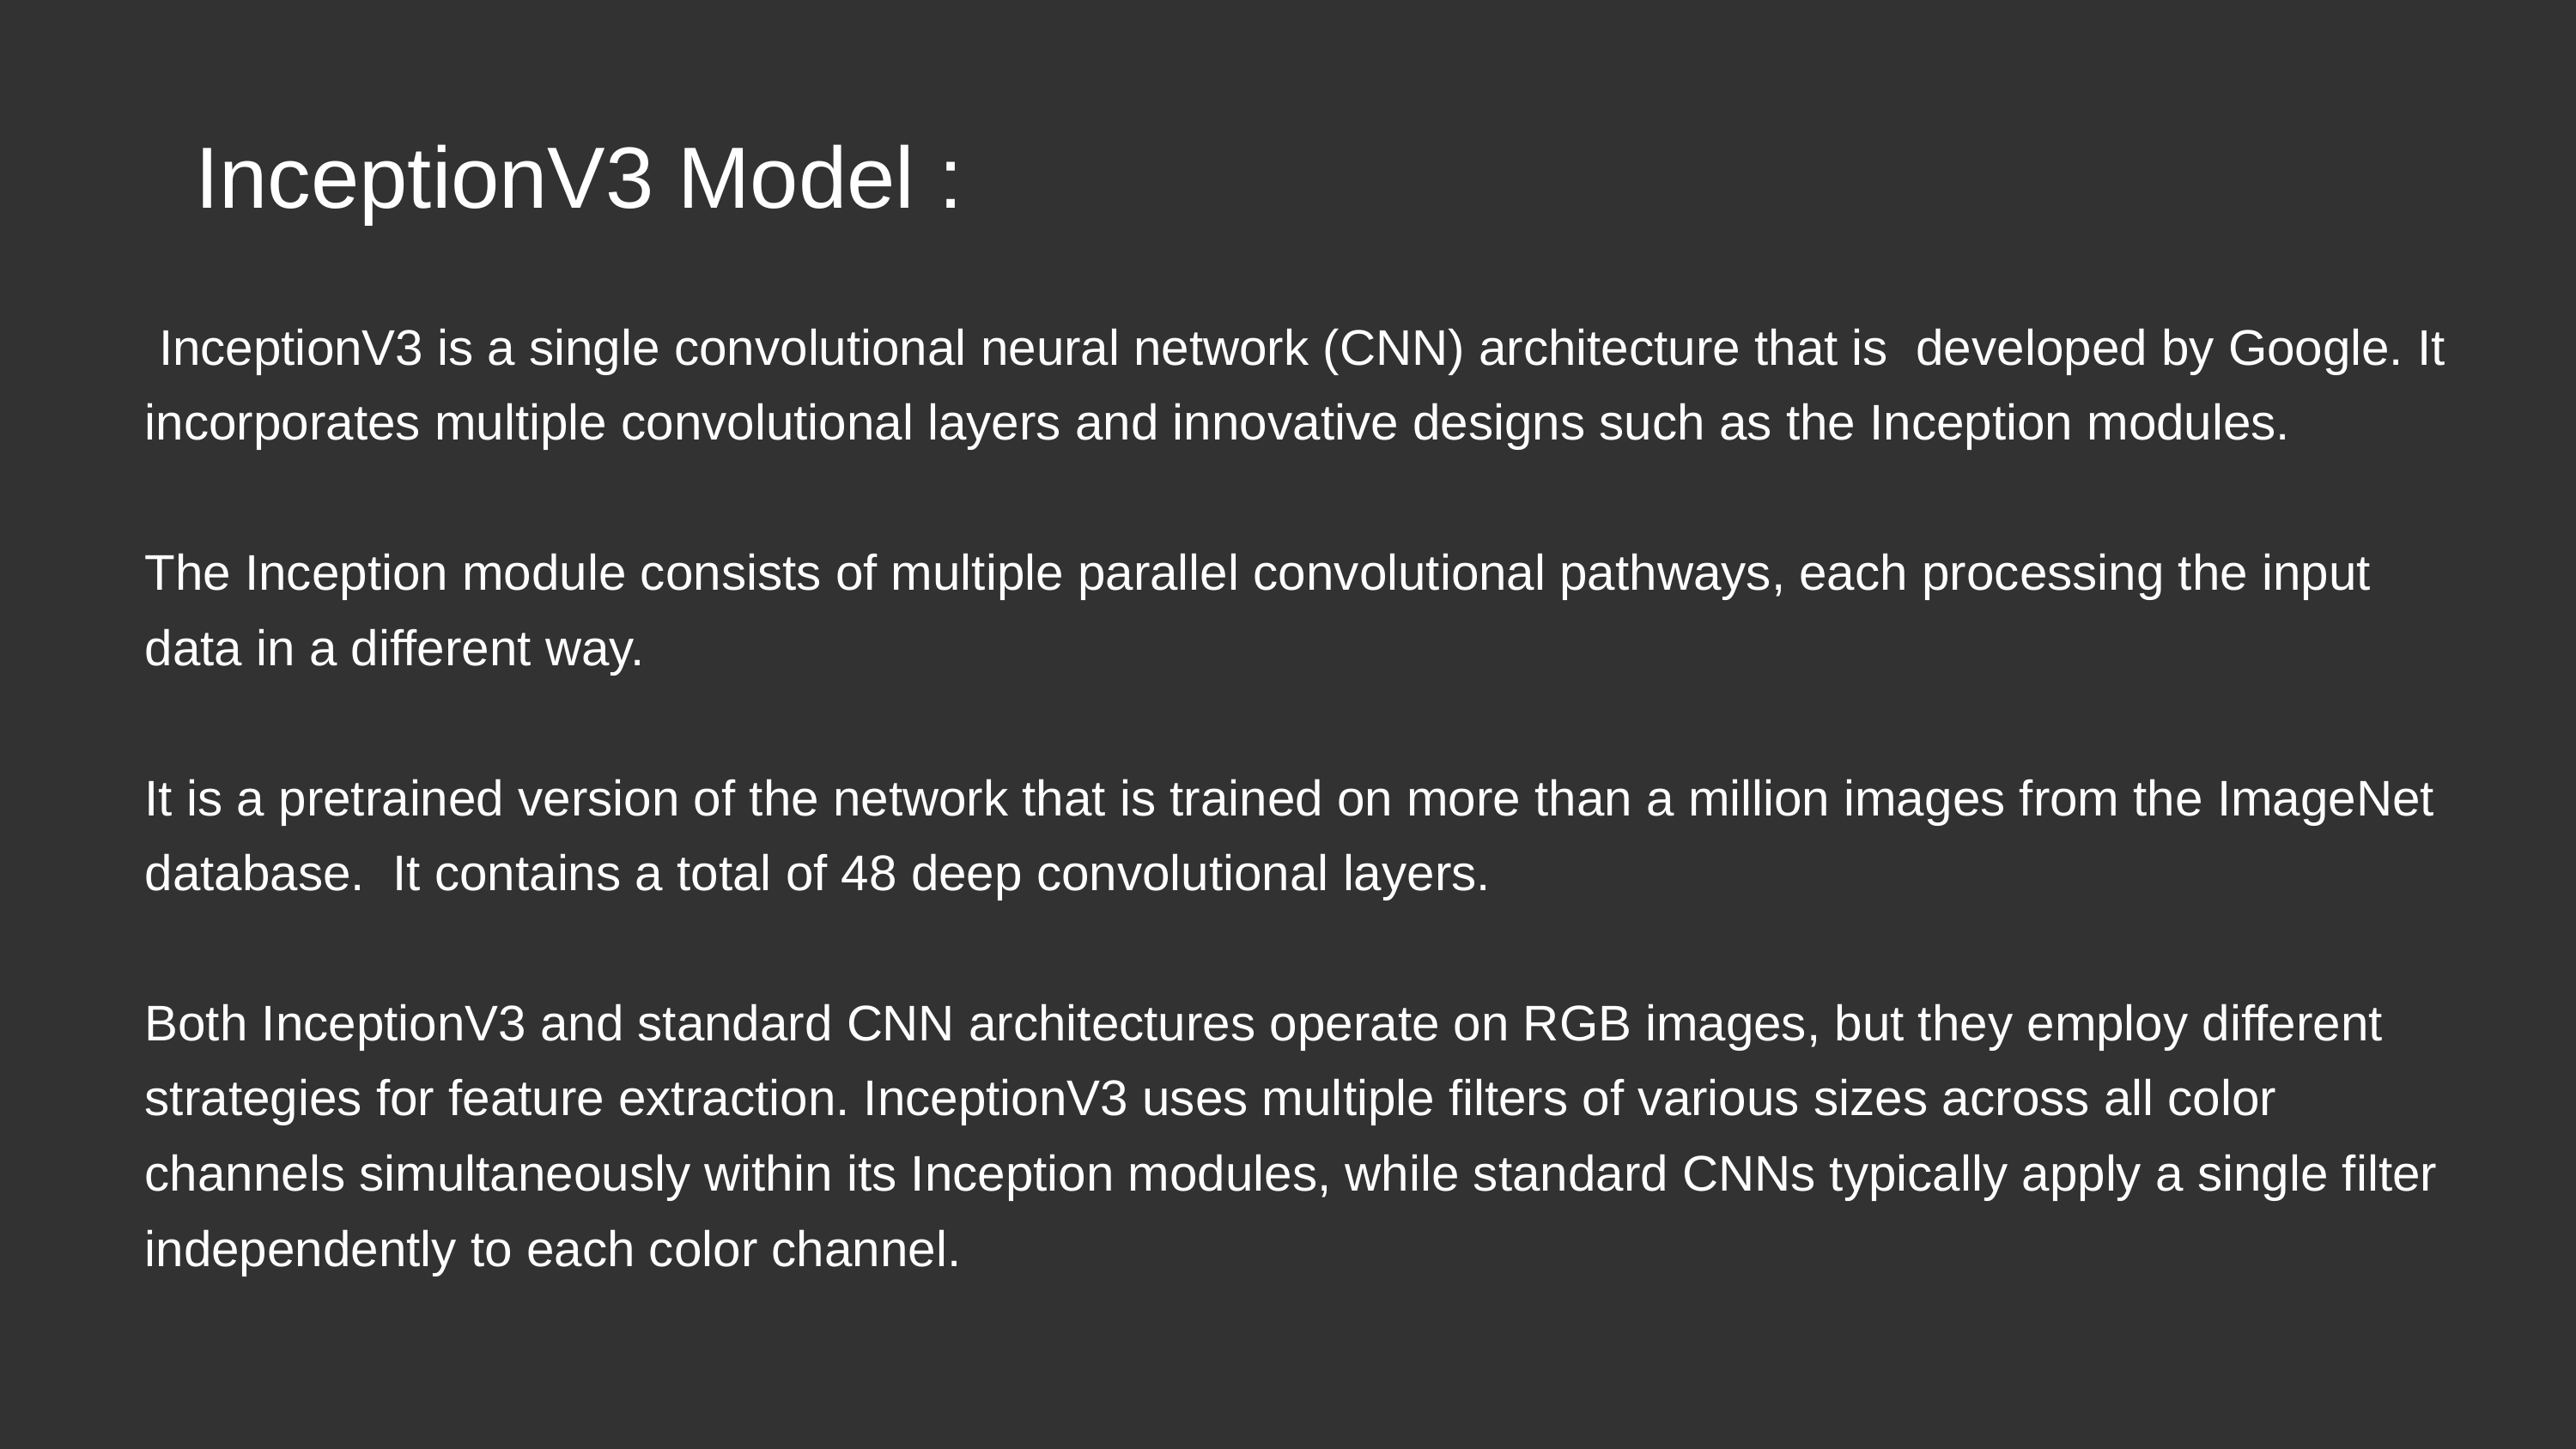

InceptionV3 Model :
 InceptionV3 is a single convolutional neural network (CNN) architecture that is  developed by Google. It incorporates multiple convolutional layers and innovative designs such as the Inception modules.

The Inception module consists of multiple parallel convolutional pathways, each processing the input data in a different way.

It is a pretrained version of the network that is trained on more than a million images from the ImageNet database.  It contains a total of 48 deep convolutional layers.

Both InceptionV3 and standard CNN architectures operate on RGB images, but they employ different strategies for feature extraction. InceptionV3 uses multiple filters of various sizes across all color channels simultaneously within its Inception modules, while standard CNNs typically apply a single filter independently to each color channel.